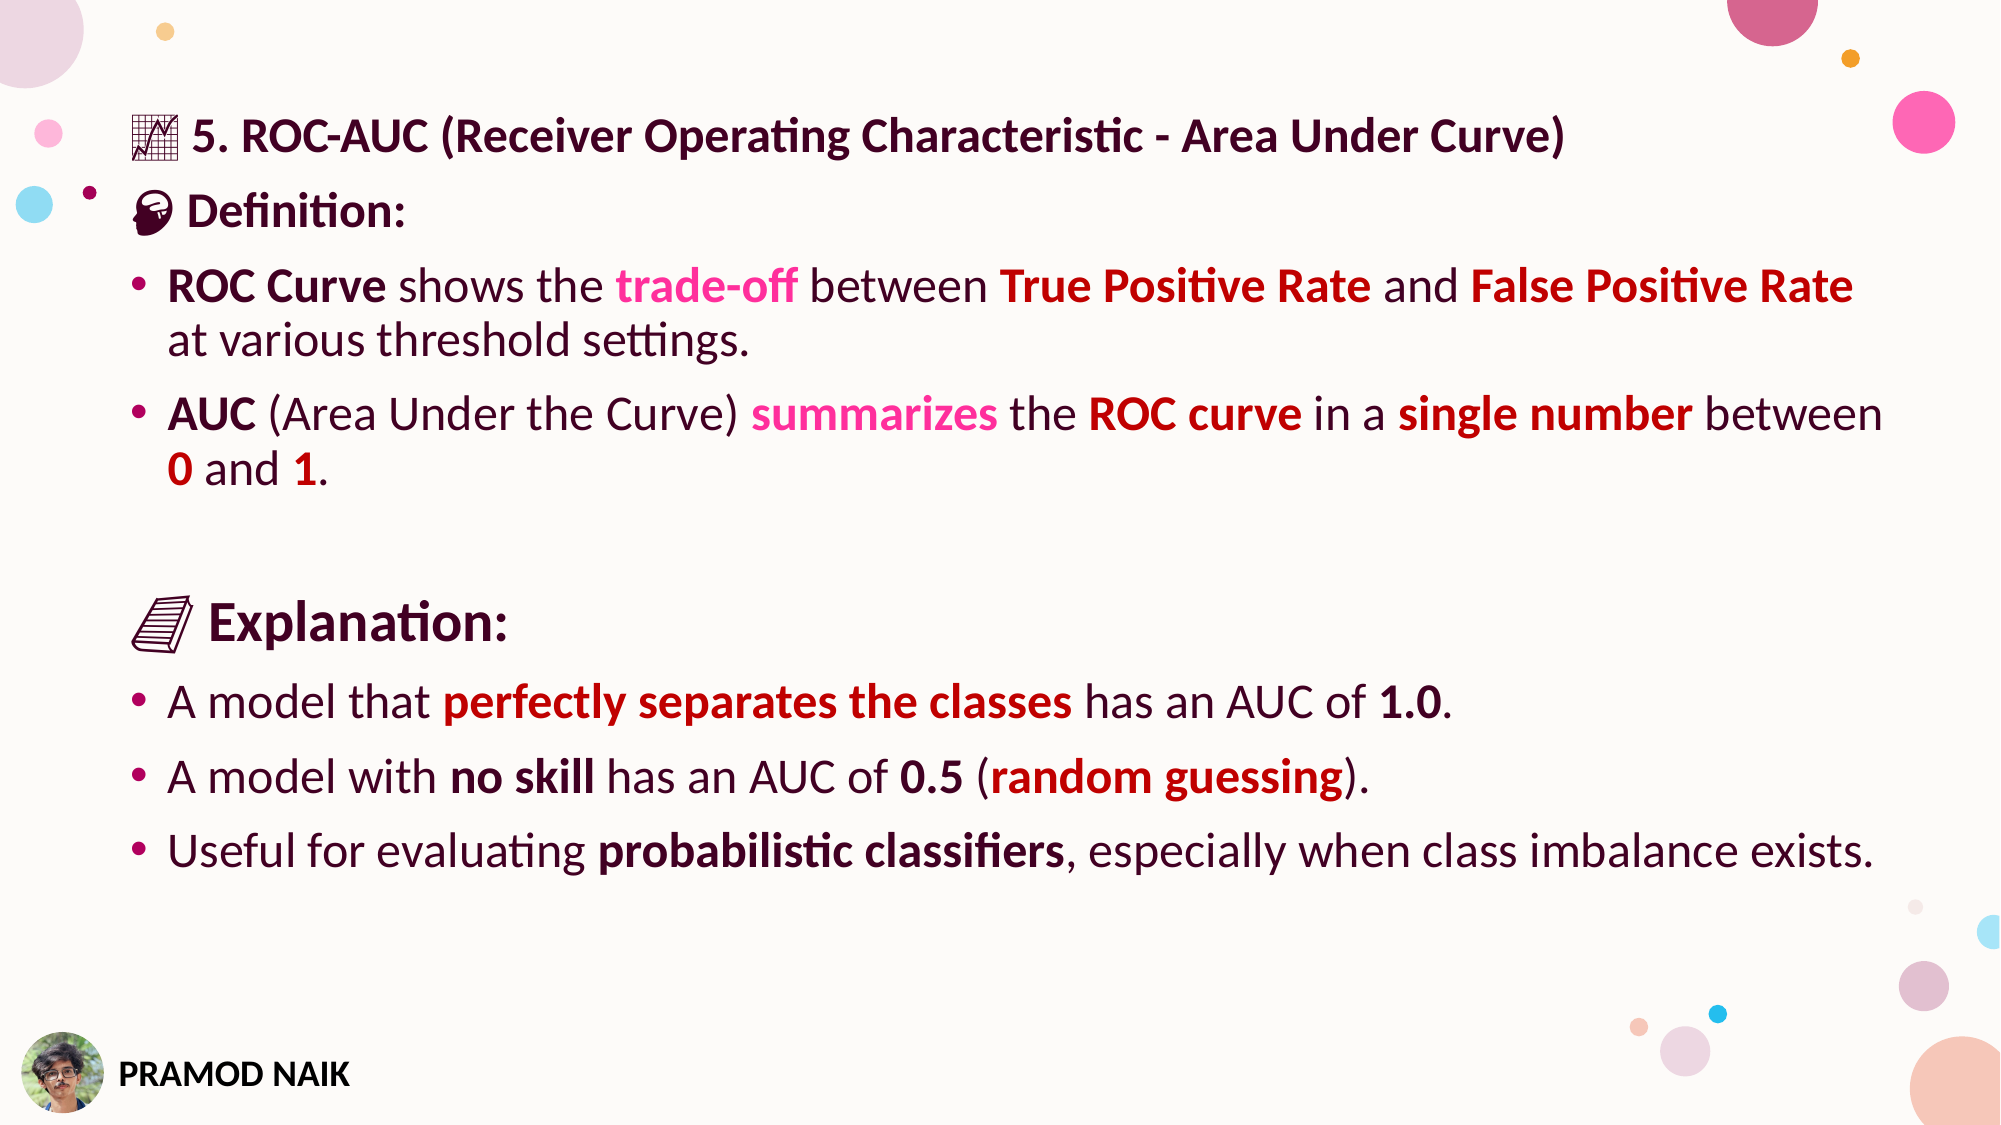

📈 5. ROC-AUC (Receiver Operating Characteristic - Area Under Curve)
🧠 Definition:
ROC Curve shows the trade-off between True Positive Rate and False Positive Rate at various threshold settings.
AUC (Area Under the Curve) summarizes the ROC curve in a single number between 0 and 1.

📘 Explanation:
A model that perfectly separates the classes has an AUC of 1.0.
A model with no skill has an AUC of 0.5 (random guessing).
Useful for evaluating probabilistic classifiers, especially when class imbalance exists.